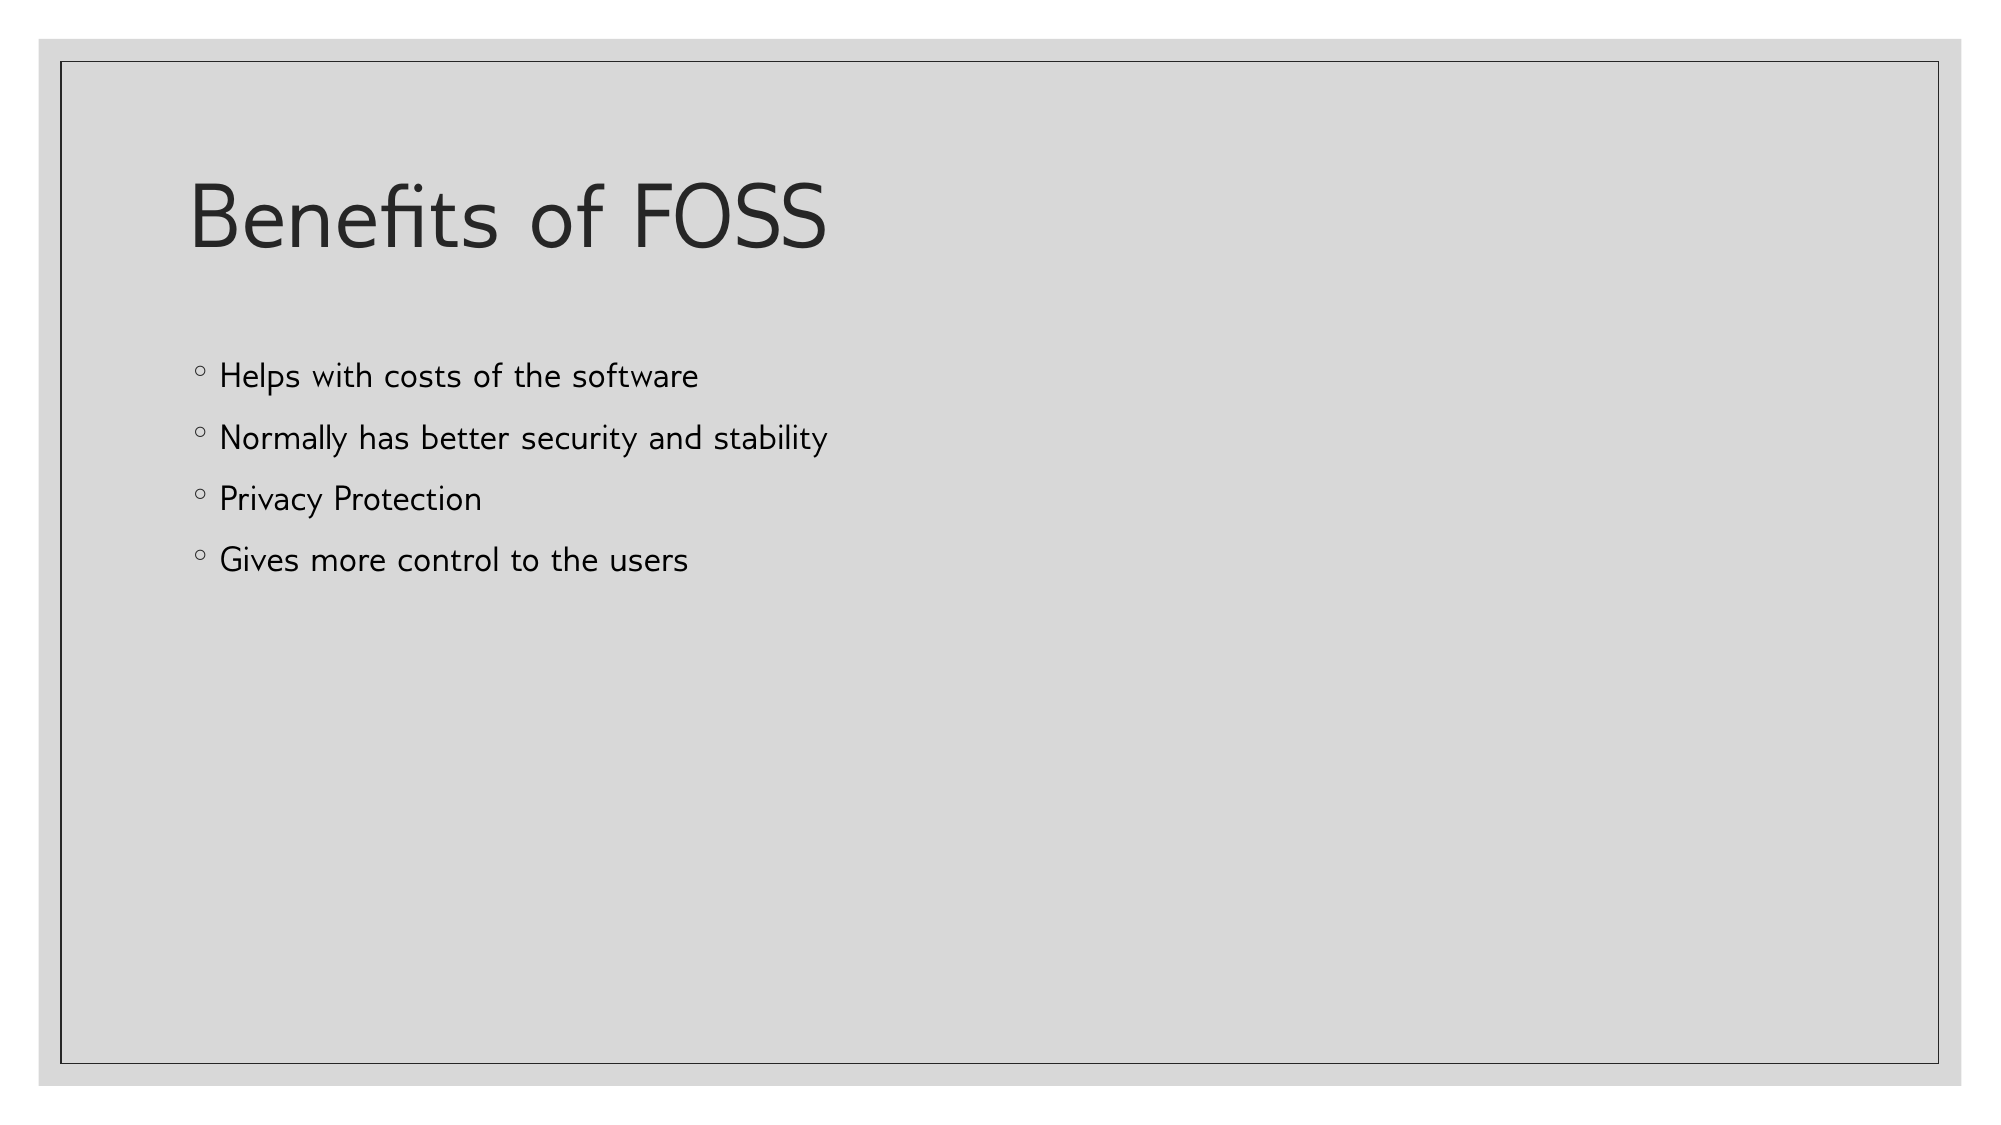

# Benefits of FOSS
Helps with costs of the software
Normally has better security and stability
Privacy Protection
Gives more control to the users